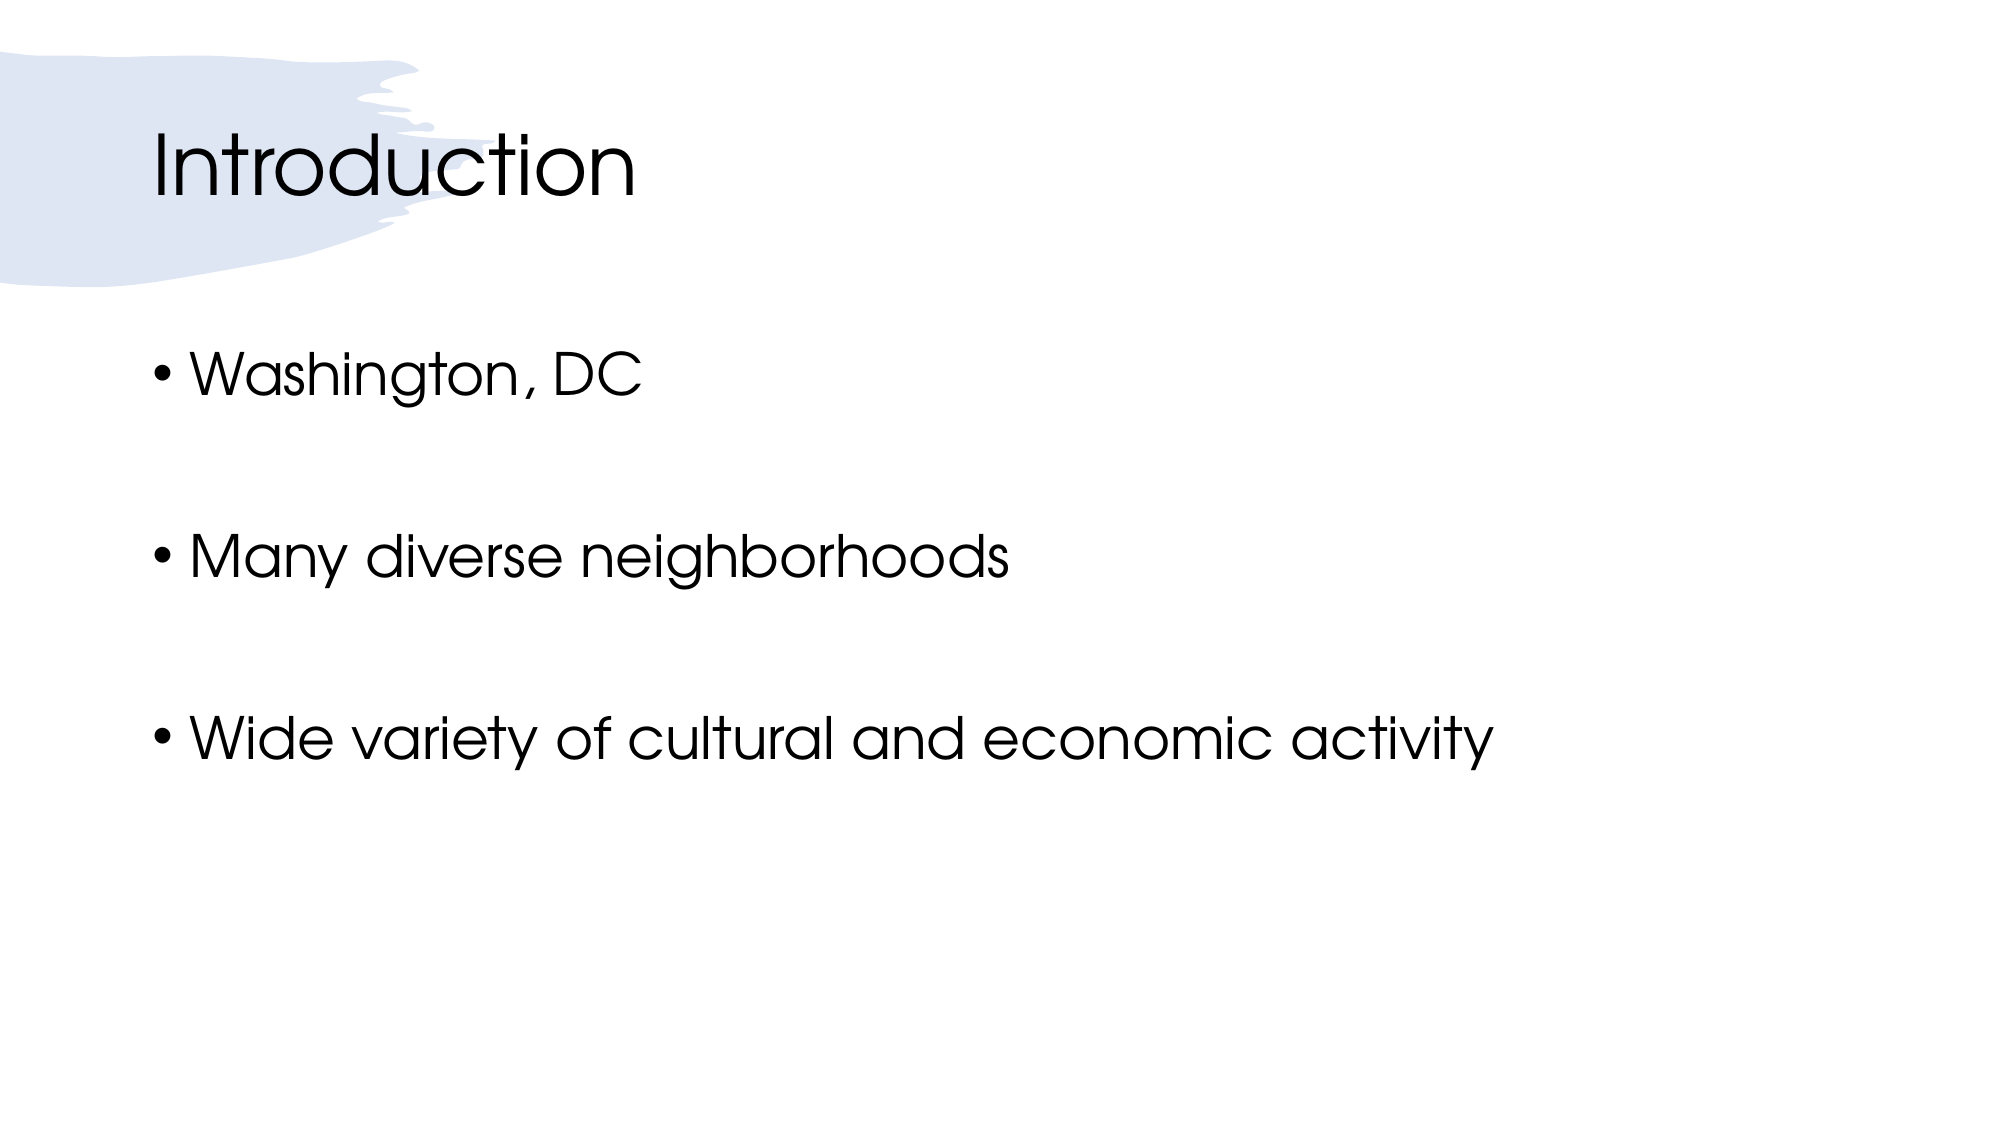

# Introduction
Washington, DC

Many diverse neighborhoods

Wide variety of cultural and economic activity